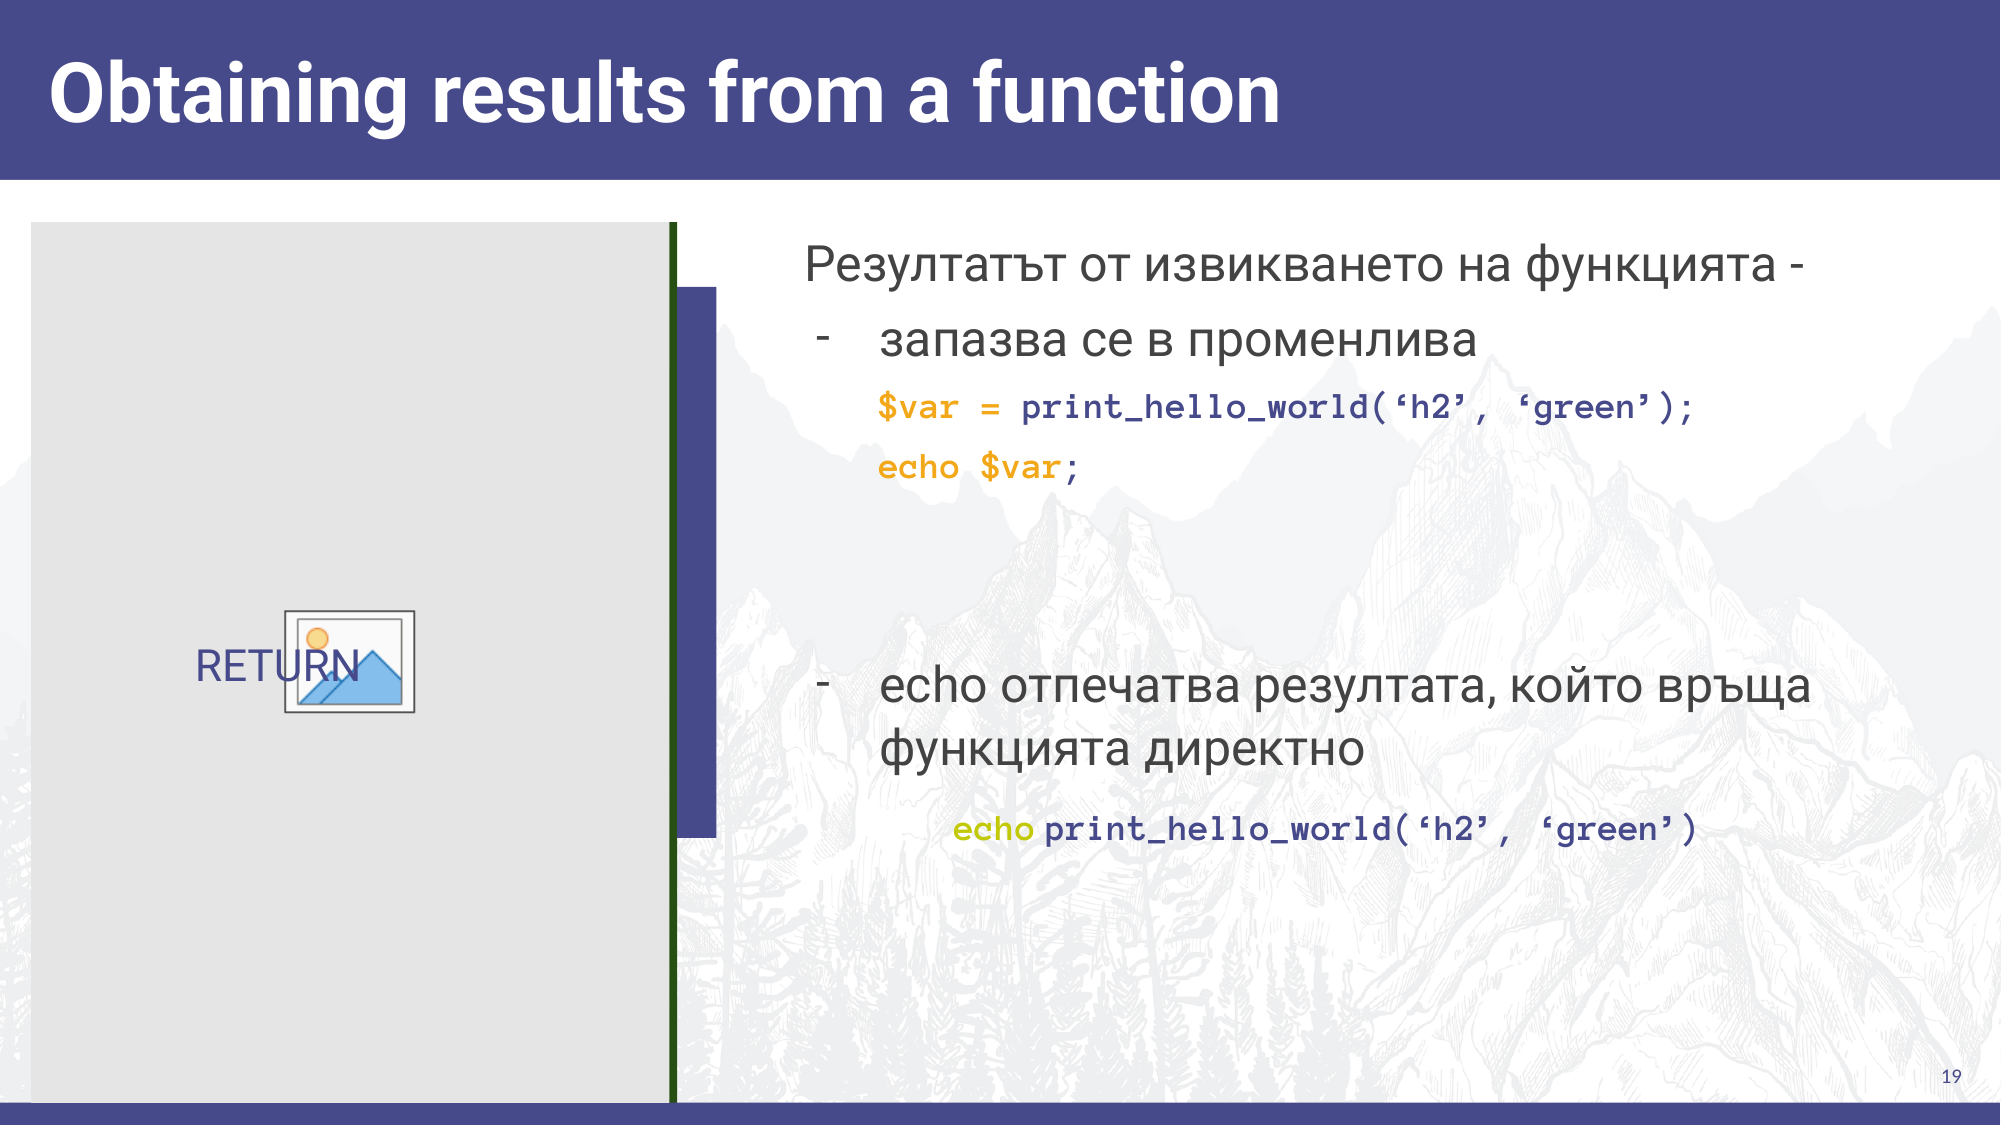

# Obtaining results from a function
Резултатът от извикването на функцията -
запазва се в променлива
$var = print_hello_world(‘h2’, ‘green’);
echo $var;

echo отпечатва резултата, който връща функцията директно
	echo print_hello_world(‘h2’, ‘green’)

RETURN
19